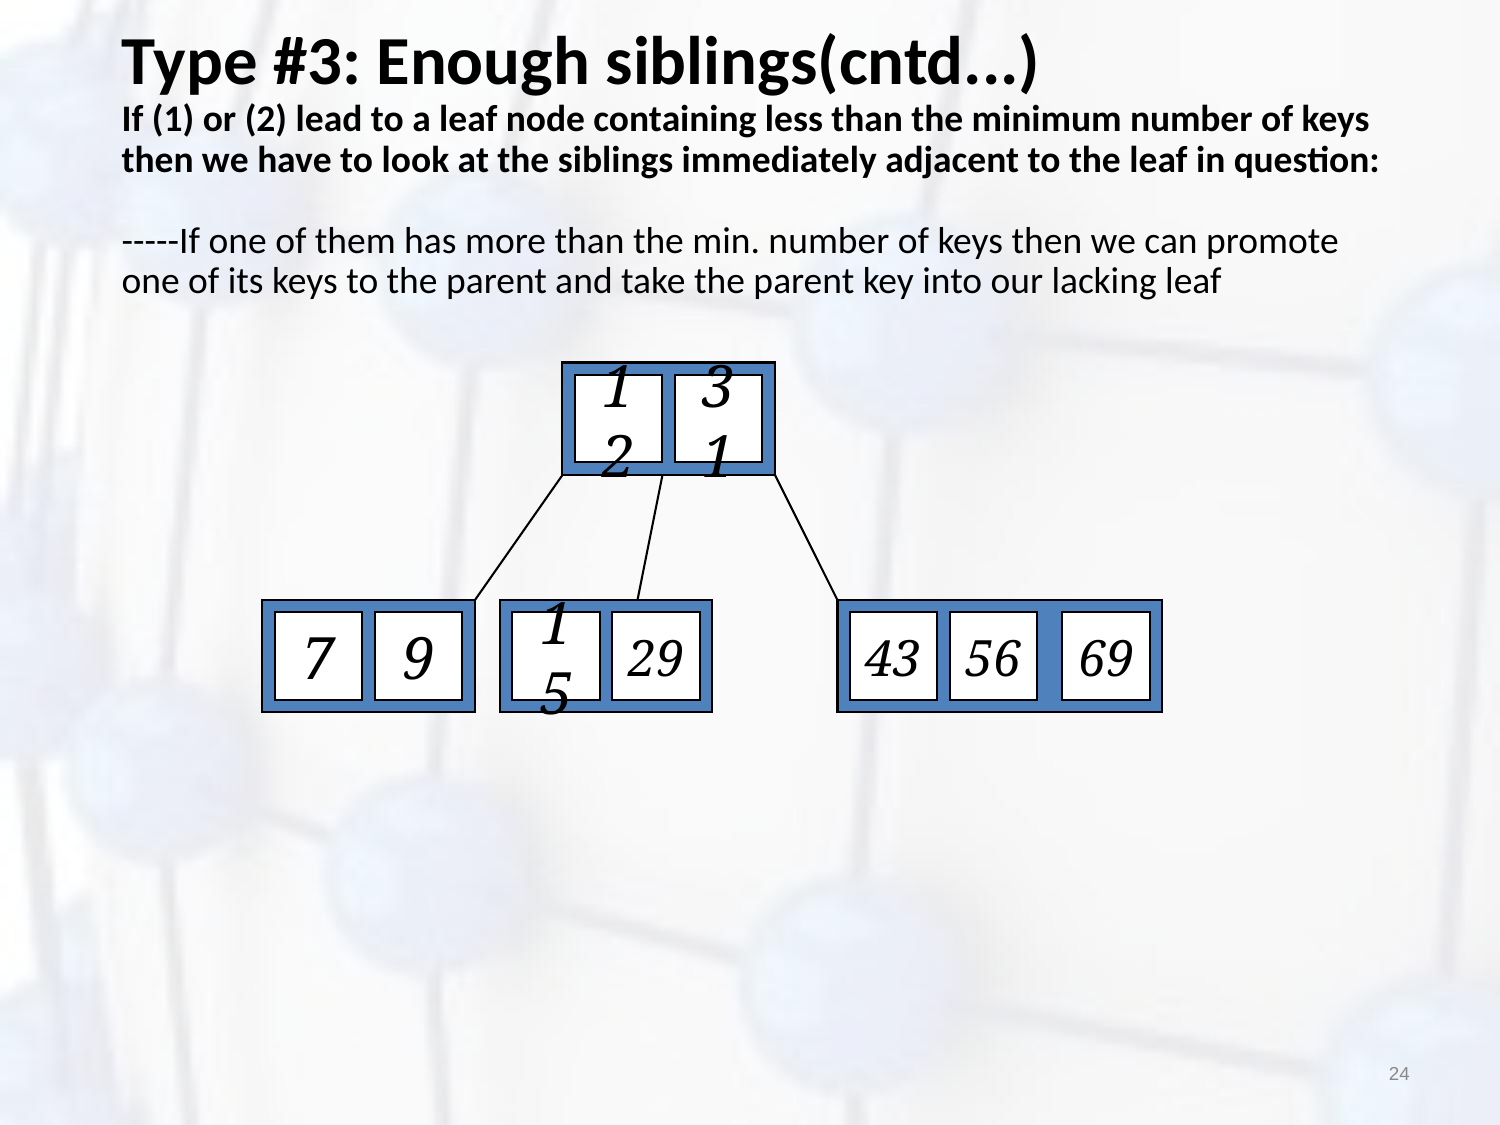

Type #3: Enough siblings(cntd...)
If (1) or (2) lead to a leaf node containing less than the minimum number of keys then we have to look at the siblings immediately adjacent to the leaf in question:
-----If one of them has more than the min. number of keys then we can promote one of its keys to the parent and take the parent key into our lacking leaf

12
31

43
56
69
7
9
15
29
24